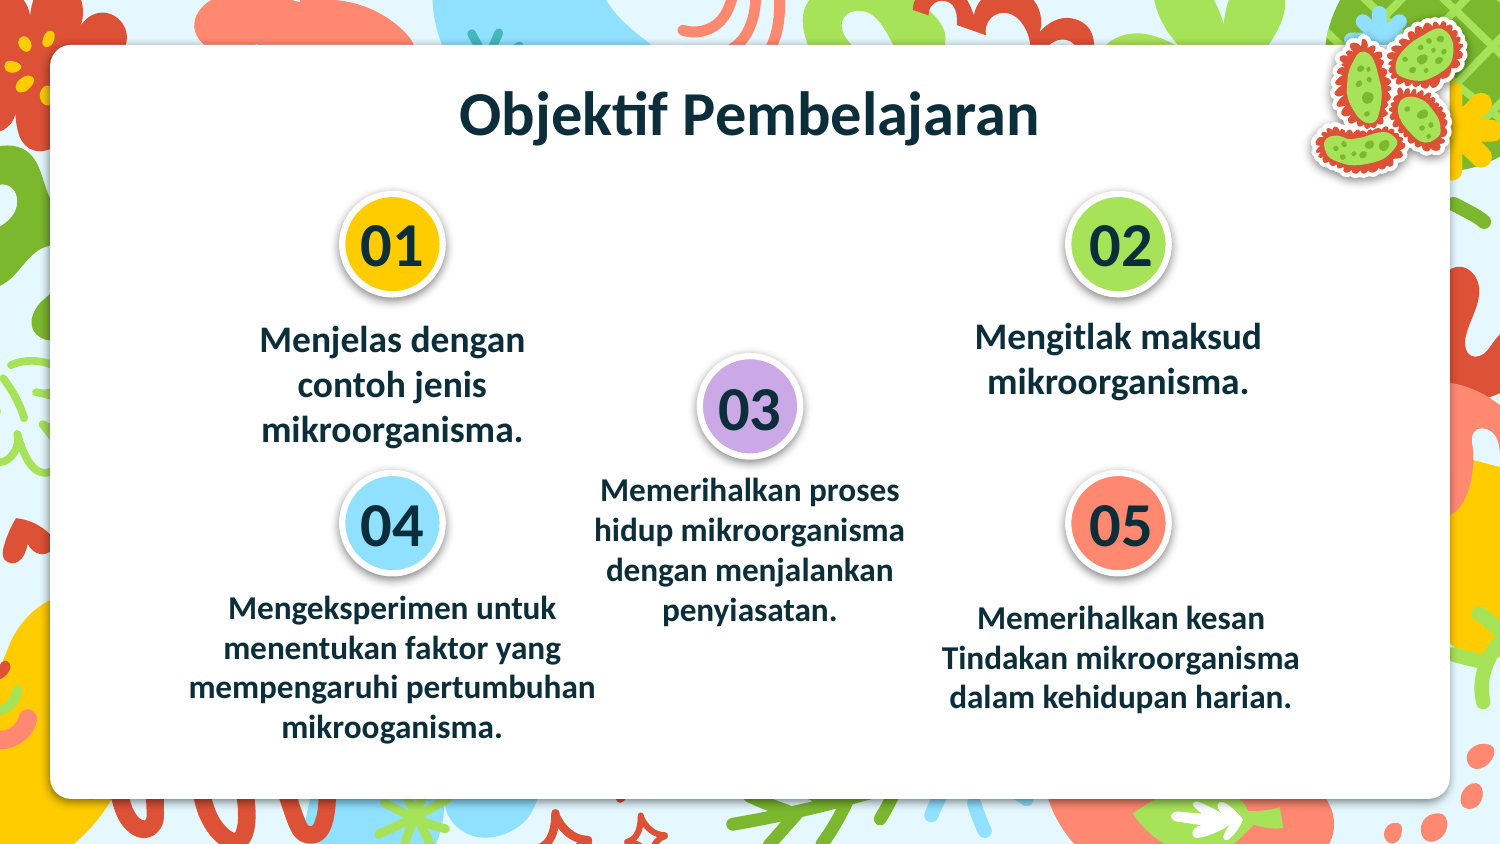

# Objektif Pembelajaran
01
02

Mengitlak maksud mikroorganisma.
Menjelas dengan contoh jenis mikroorganisma.
03

Memerihalkan proses hidup mikroorganisma dengan menjalankan penyiasatan.
04
05

Mengeksperimen untuk menentukan faktor yang mempengaruhi pertumbuhan mikrooganisma.
Memerihalkan kesan Tindakan mikroorganisma dalam kehidupan harian.